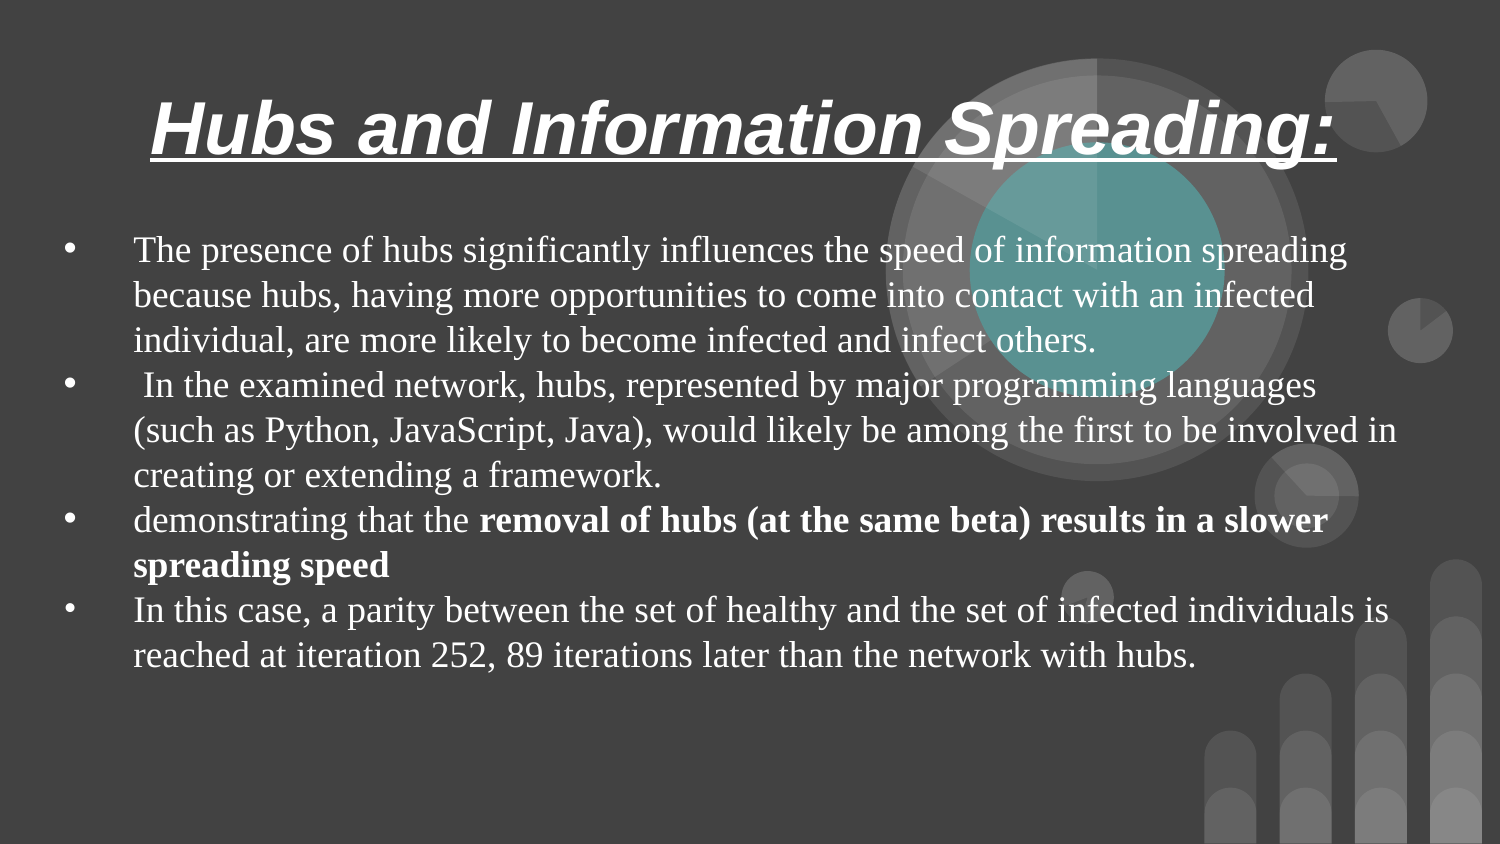

# Hubs and Information Spreading:
The presence of hubs significantly influences the speed of information spreading because hubs, having more opportunities to come into contact with an infected individual, are more likely to become infected and infect others.
 In the examined network, hubs, represented by major programming languages (such as Python, JavaScript, Java), would likely be among the first to be involved in creating or extending a framework.
demonstrating that the removal of hubs (at the same beta) results in a slower spreading speed
In this case, a parity between the set of healthy and the set of infected individuals is reached at iteration 252, 89 iterations later than the network with hubs.